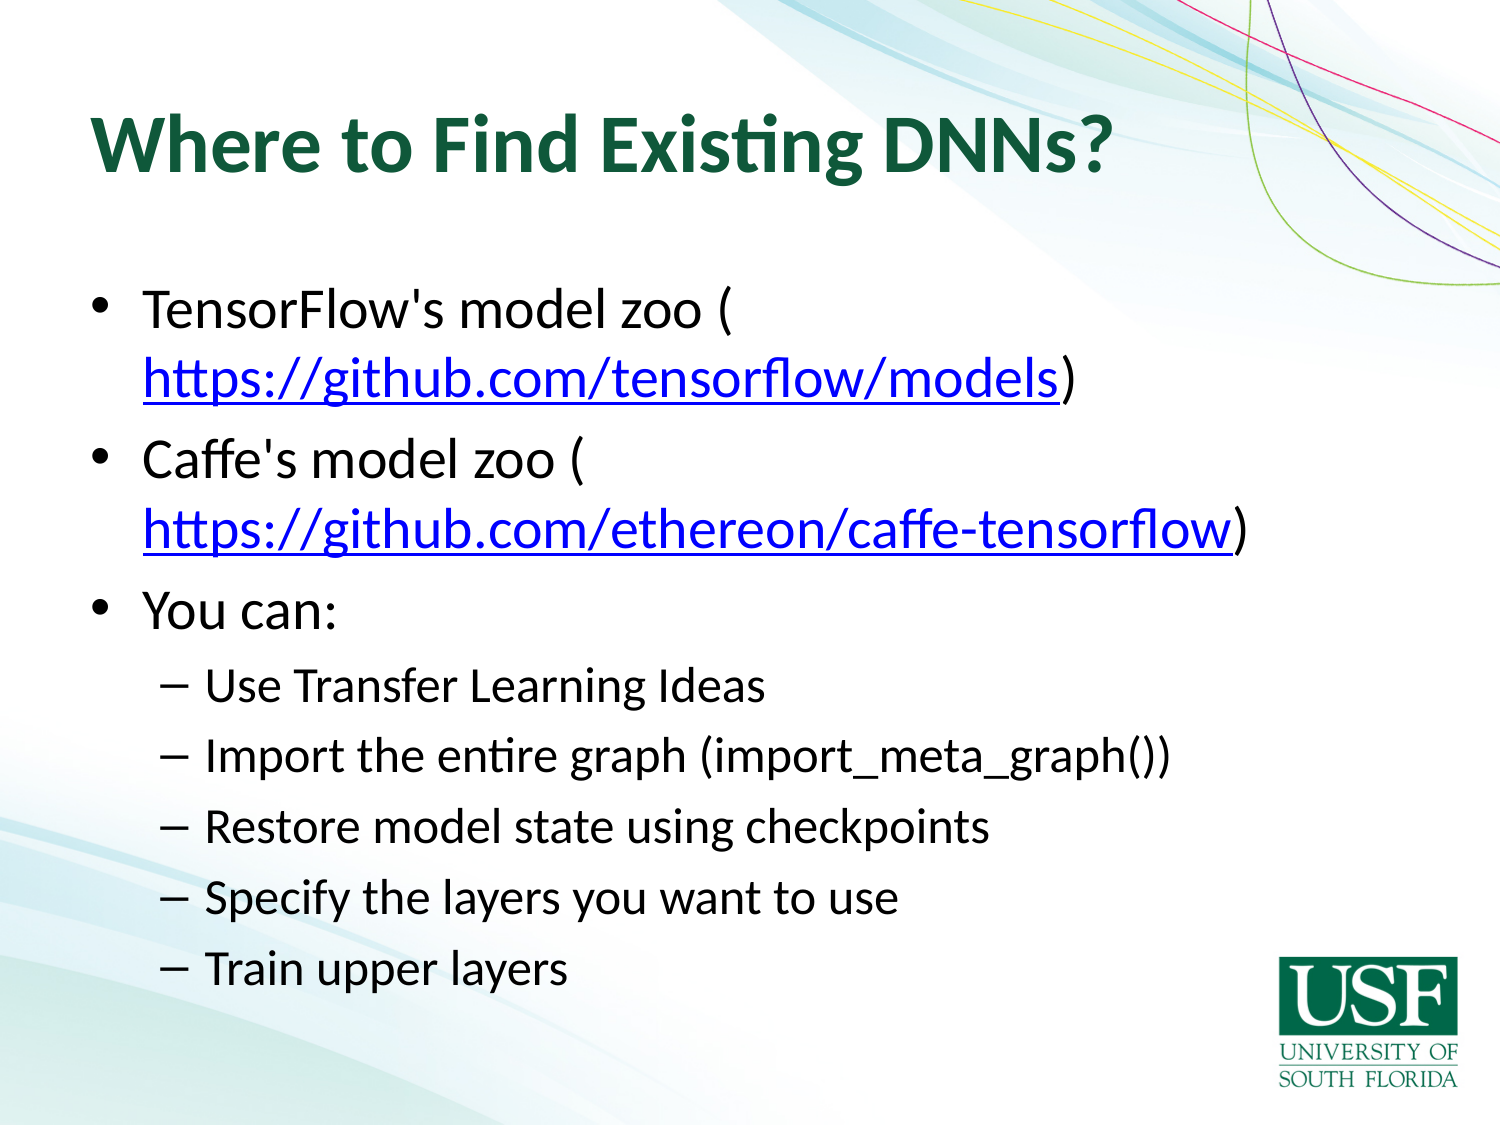

# Where to Find Existing DNNs?
TensorFlow's model zoo (https://github.com/tensorflow/models)
Caffe's model zoo (https://github.com/ethereon/caffe-tensorflow)
You can:
Use Transfer Learning Ideas
Import the entire graph (import_meta_graph())
Restore model state using checkpoints
Specify the layers you want to use
Train upper layers